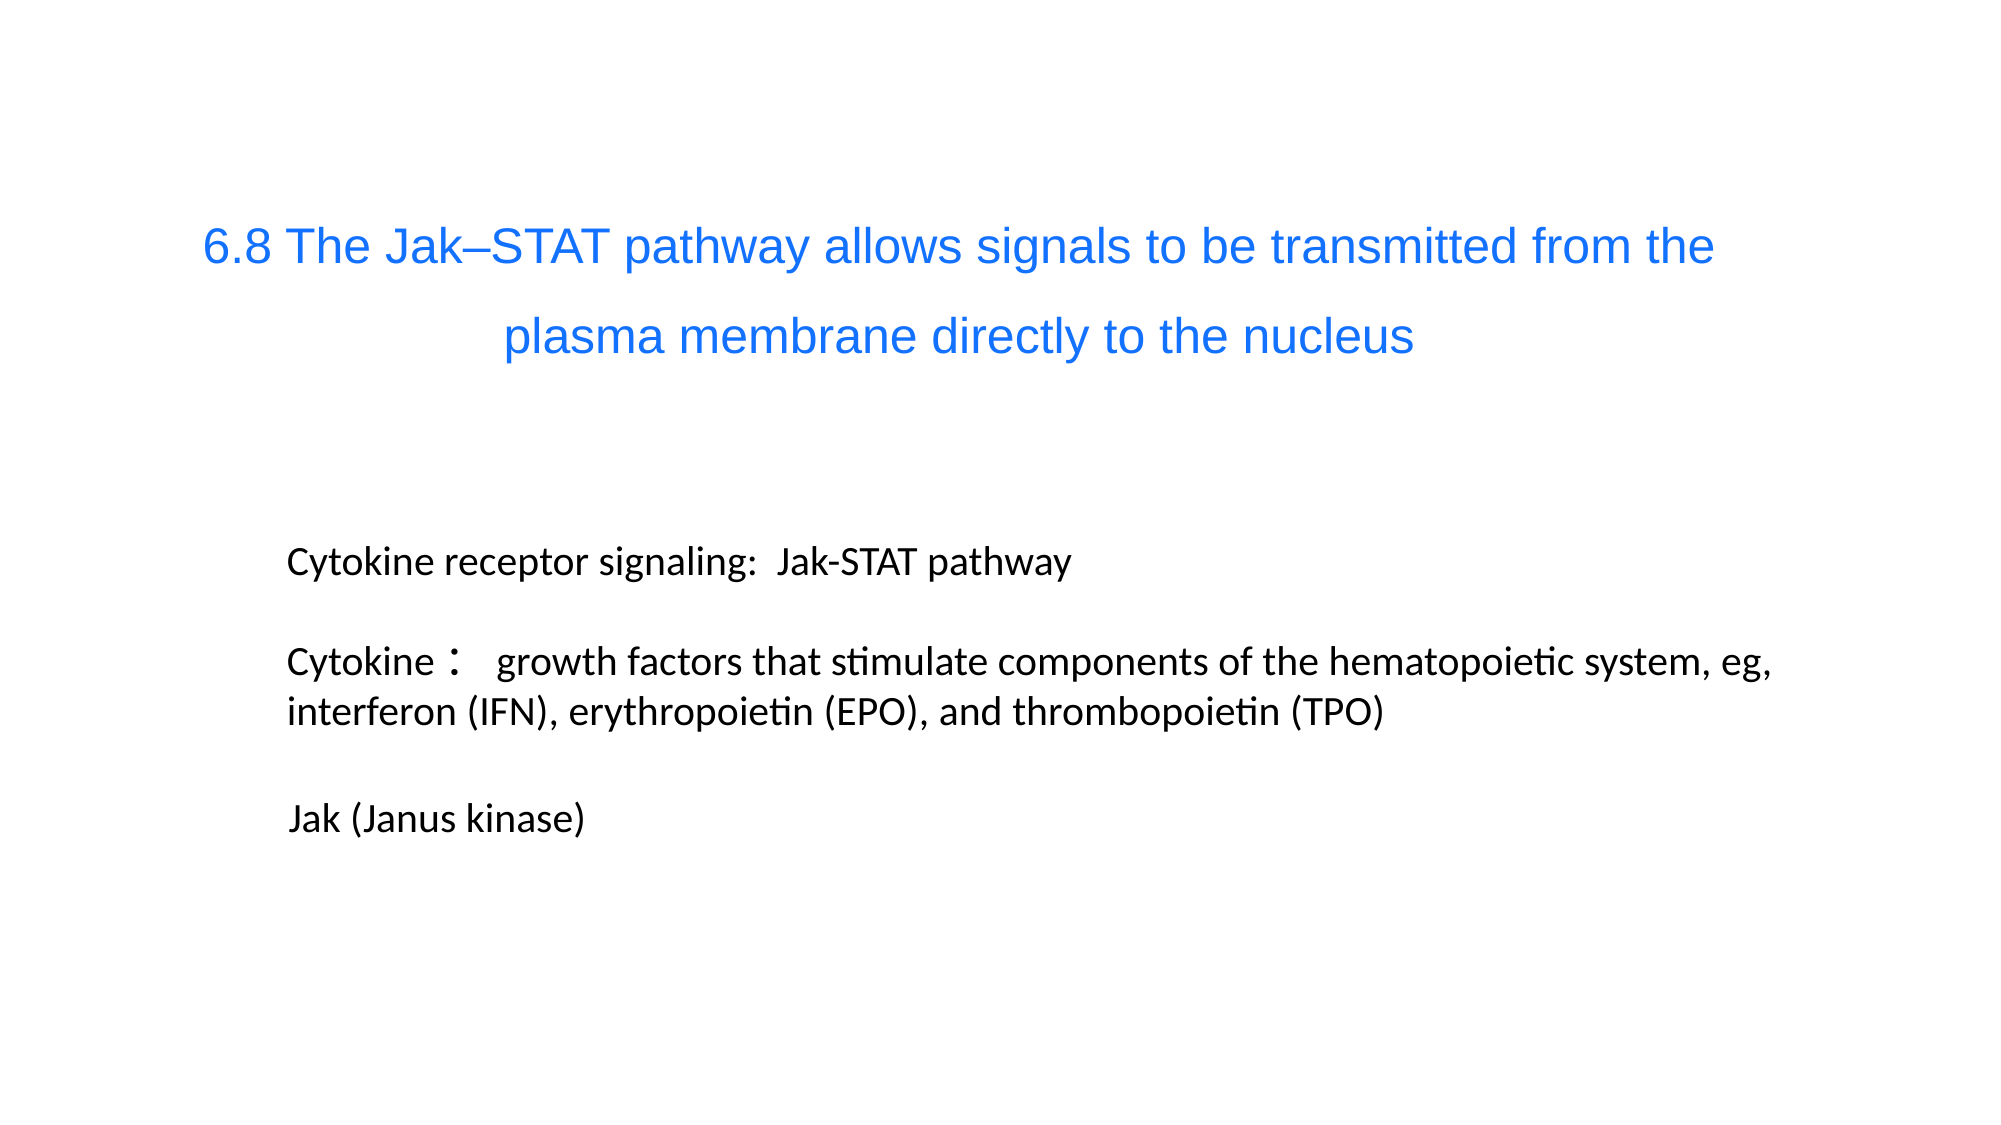

6.8 The Jak–STAT pathway allows signals to be transmitted from the plasma membrane directly to the nucleus
Cytokine receptor signaling:  Jak-STAT pathway

Cytokine：growth factors that stimulate components of the hematopoietic system, eg, interferon (IFN), erythropoietin (EPO), and thrombopoietin (TPO)
Jak (Janus kinase)